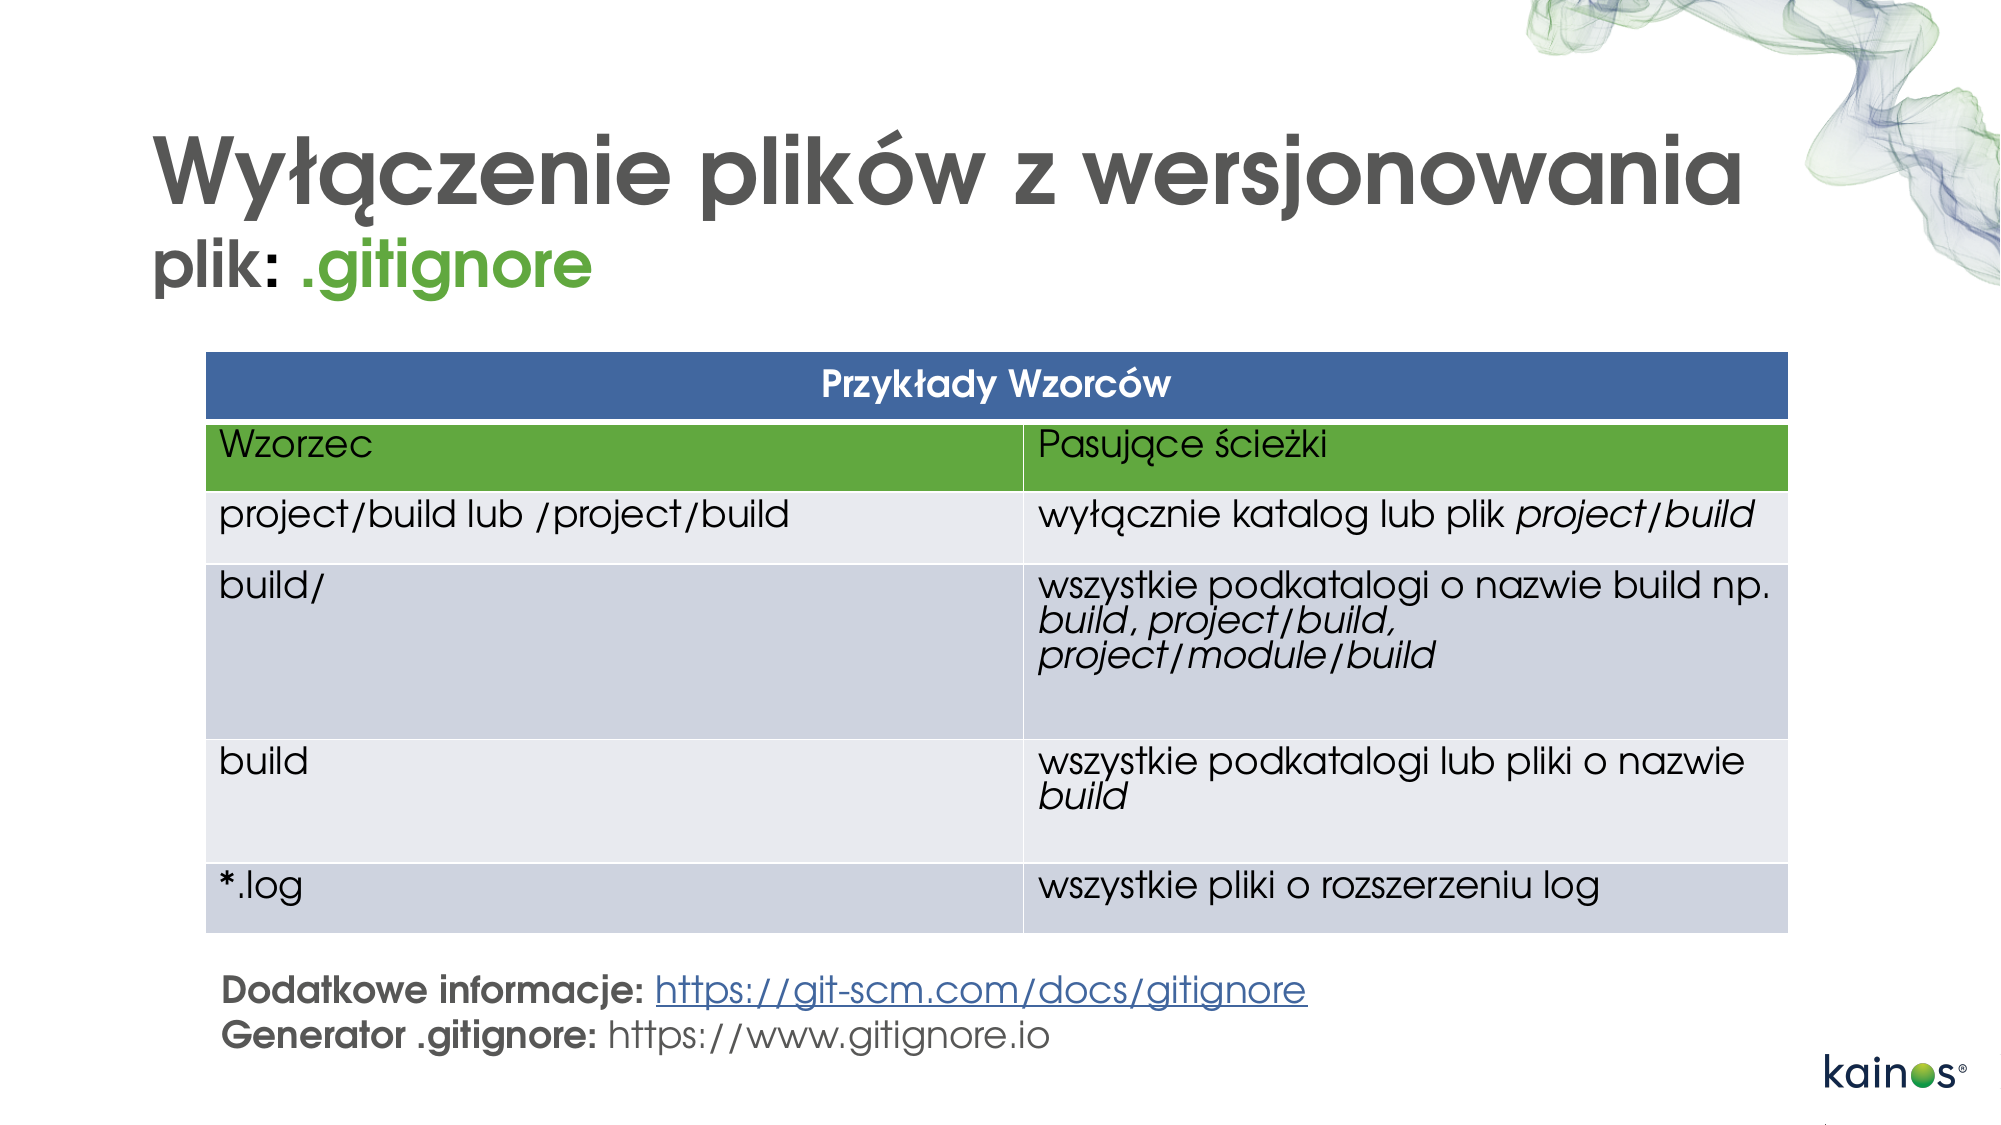

# Wyłączenie plików z wersjonowania plik: .gitignore
| Przykłady Wzorców |  |
| --- | --- |
| Wzorzec | Pasujące ścieżki |
| project/build lub /project/build | wyłącznie katalog lub plik project/build |
| build/ | wszystkie podkatalogi o nazwie build np. build, project/build, project/module/build |
| build | wszystkie podkatalogi lub pliki o nazwie build |
| \*.log | wszystkie pliki o rozszerzeniu log |
Dodatkowe informacje: https://git-scm.com/docs/gitignore
Generator .gitignore: https://www.gitignore.io